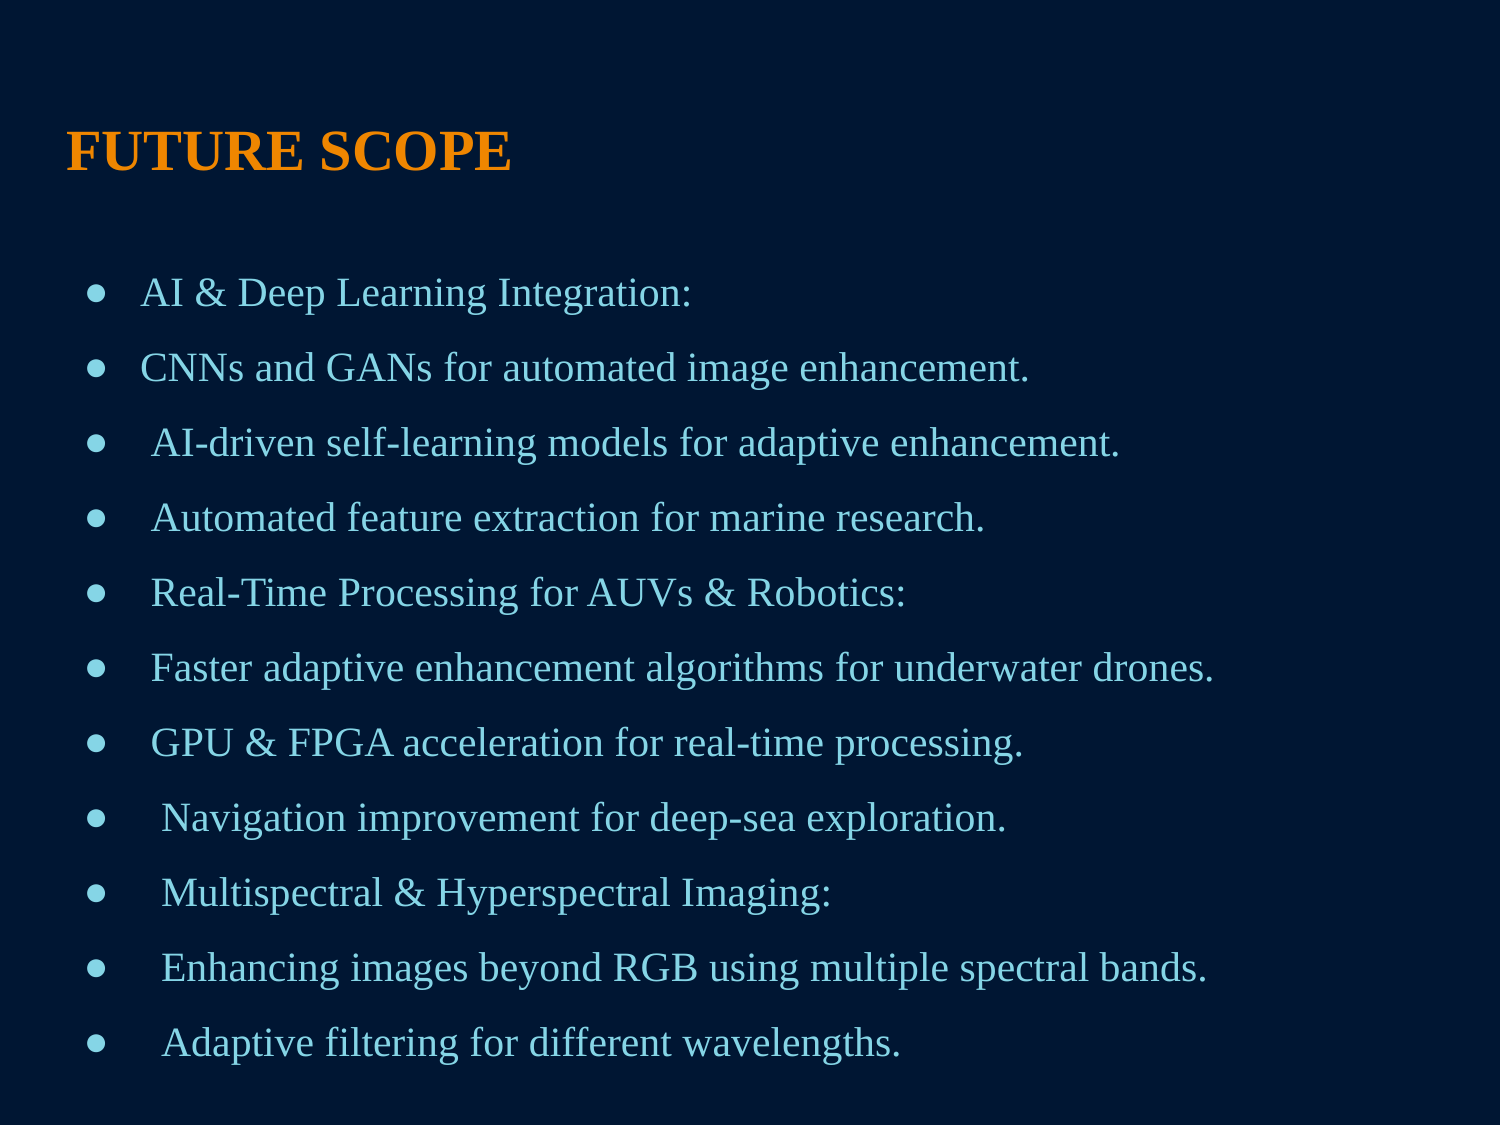

# FUTURE SCOPE
AI & Deep Learning Integration:
CNNs and GANs for automated image enhancement.
 AI-driven self-learning models for adaptive enhancement.
 Automated feature extraction for marine research.
 Real-Time Processing for AUVs & Robotics:
 Faster adaptive enhancement algorithms for underwater drones.
 GPU & FPGA acceleration for real-time processing.
  Navigation improvement for deep-sea exploration.
  Multispectral & Hyperspectral Imaging:
  Enhancing images beyond RGB using multiple spectral bands.
  Adaptive filtering for different wavelengths.